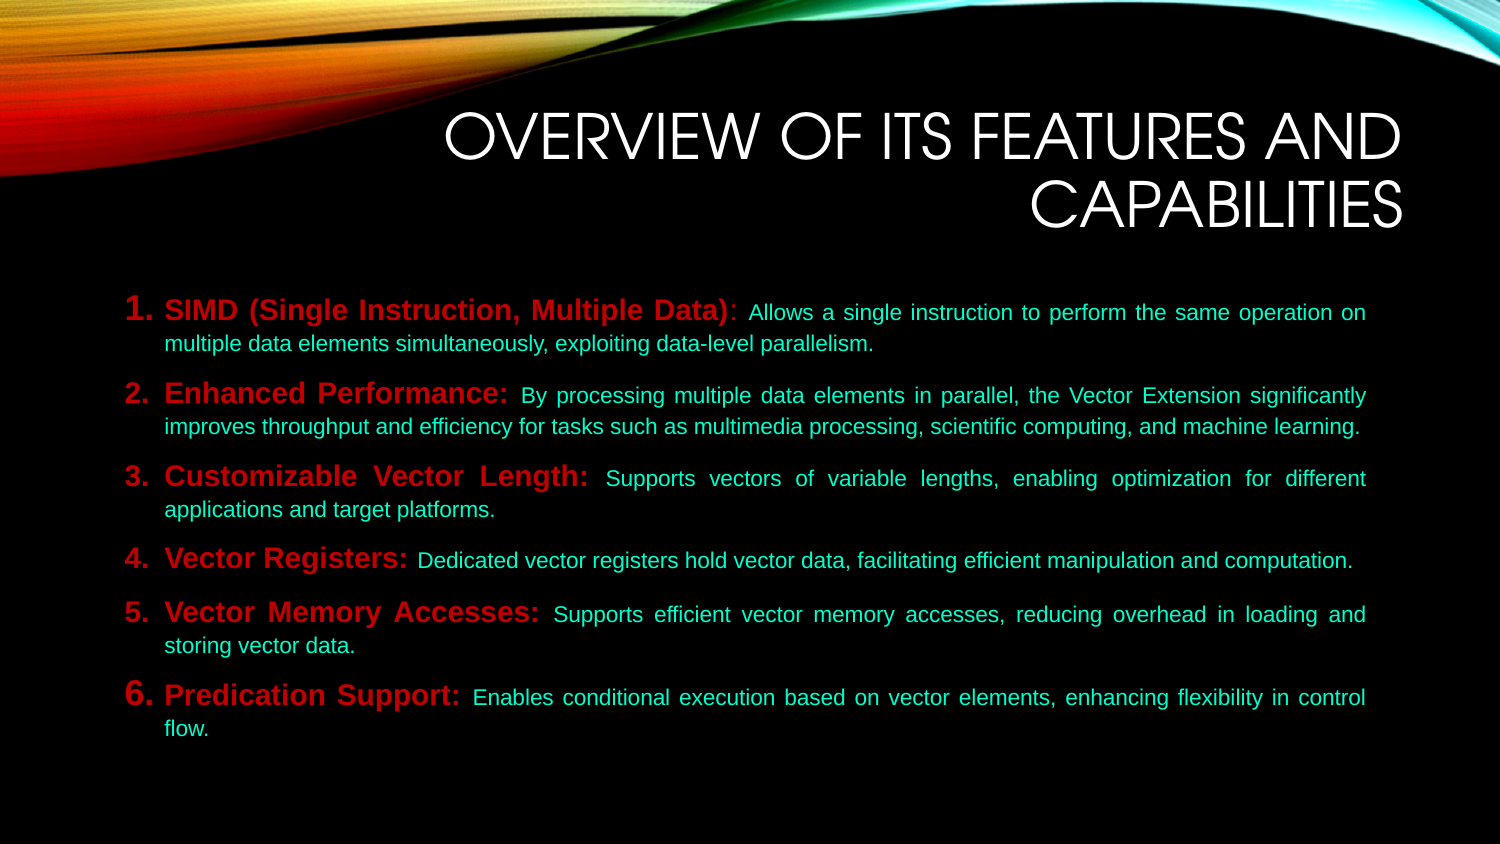

# OVERVIEW OF ITS FEATURES AND CAPABILITIES
SIMD (Single Instruction, Multiple Data): Allows a single instruction to perform the same operation on multiple data elements simultaneously, exploiting data-level parallelism.
Enhanced Performance: By processing multiple data elements in parallel, the Vector Extension significantly improves throughput and efficiency for tasks such as multimedia processing, scientific computing, and machine learning.
Customizable Vector Length: Supports vectors of variable lengths, enabling optimization for different applications and target platforms.
Vector Registers: Dedicated vector registers hold vector data, facilitating efficient manipulation and computation.
Vector Memory Accesses: Supports efficient vector memory accesses, reducing overhead in loading and storing vector data.
Predication Support: Enables conditional execution based on vector elements, enhancing flexibility in control flow.